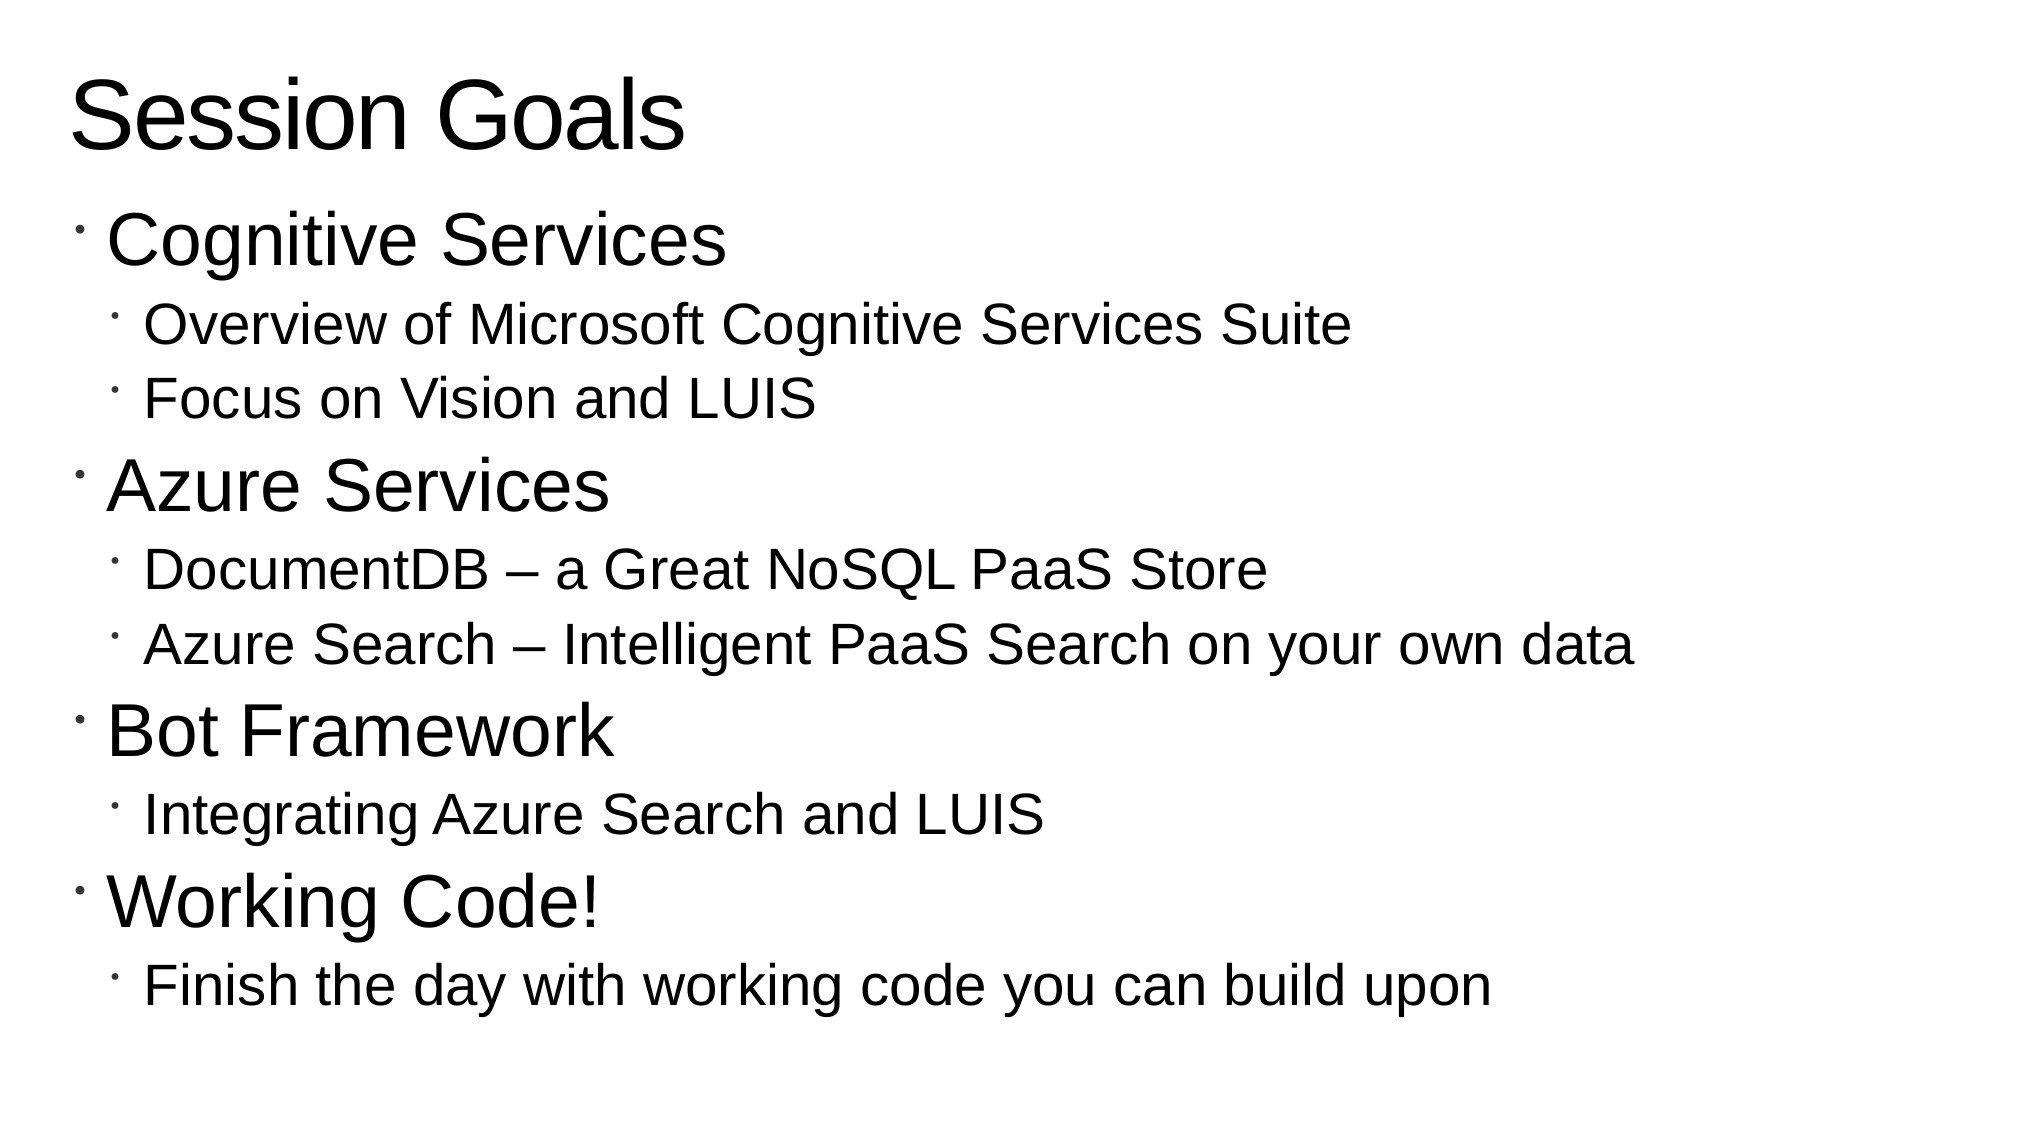

# Session Goals
Cognitive Services
Overview of Microsoft Cognitive Services Suite
Focus on Vision and LUIS
Azure Services
DocumentDB – a Great NoSQL PaaS Store
Azure Search – Intelligent PaaS Search on your own data
Bot Framework
Integrating Azure Search and LUIS
Working Code!
Finish the day with working code you can build upon